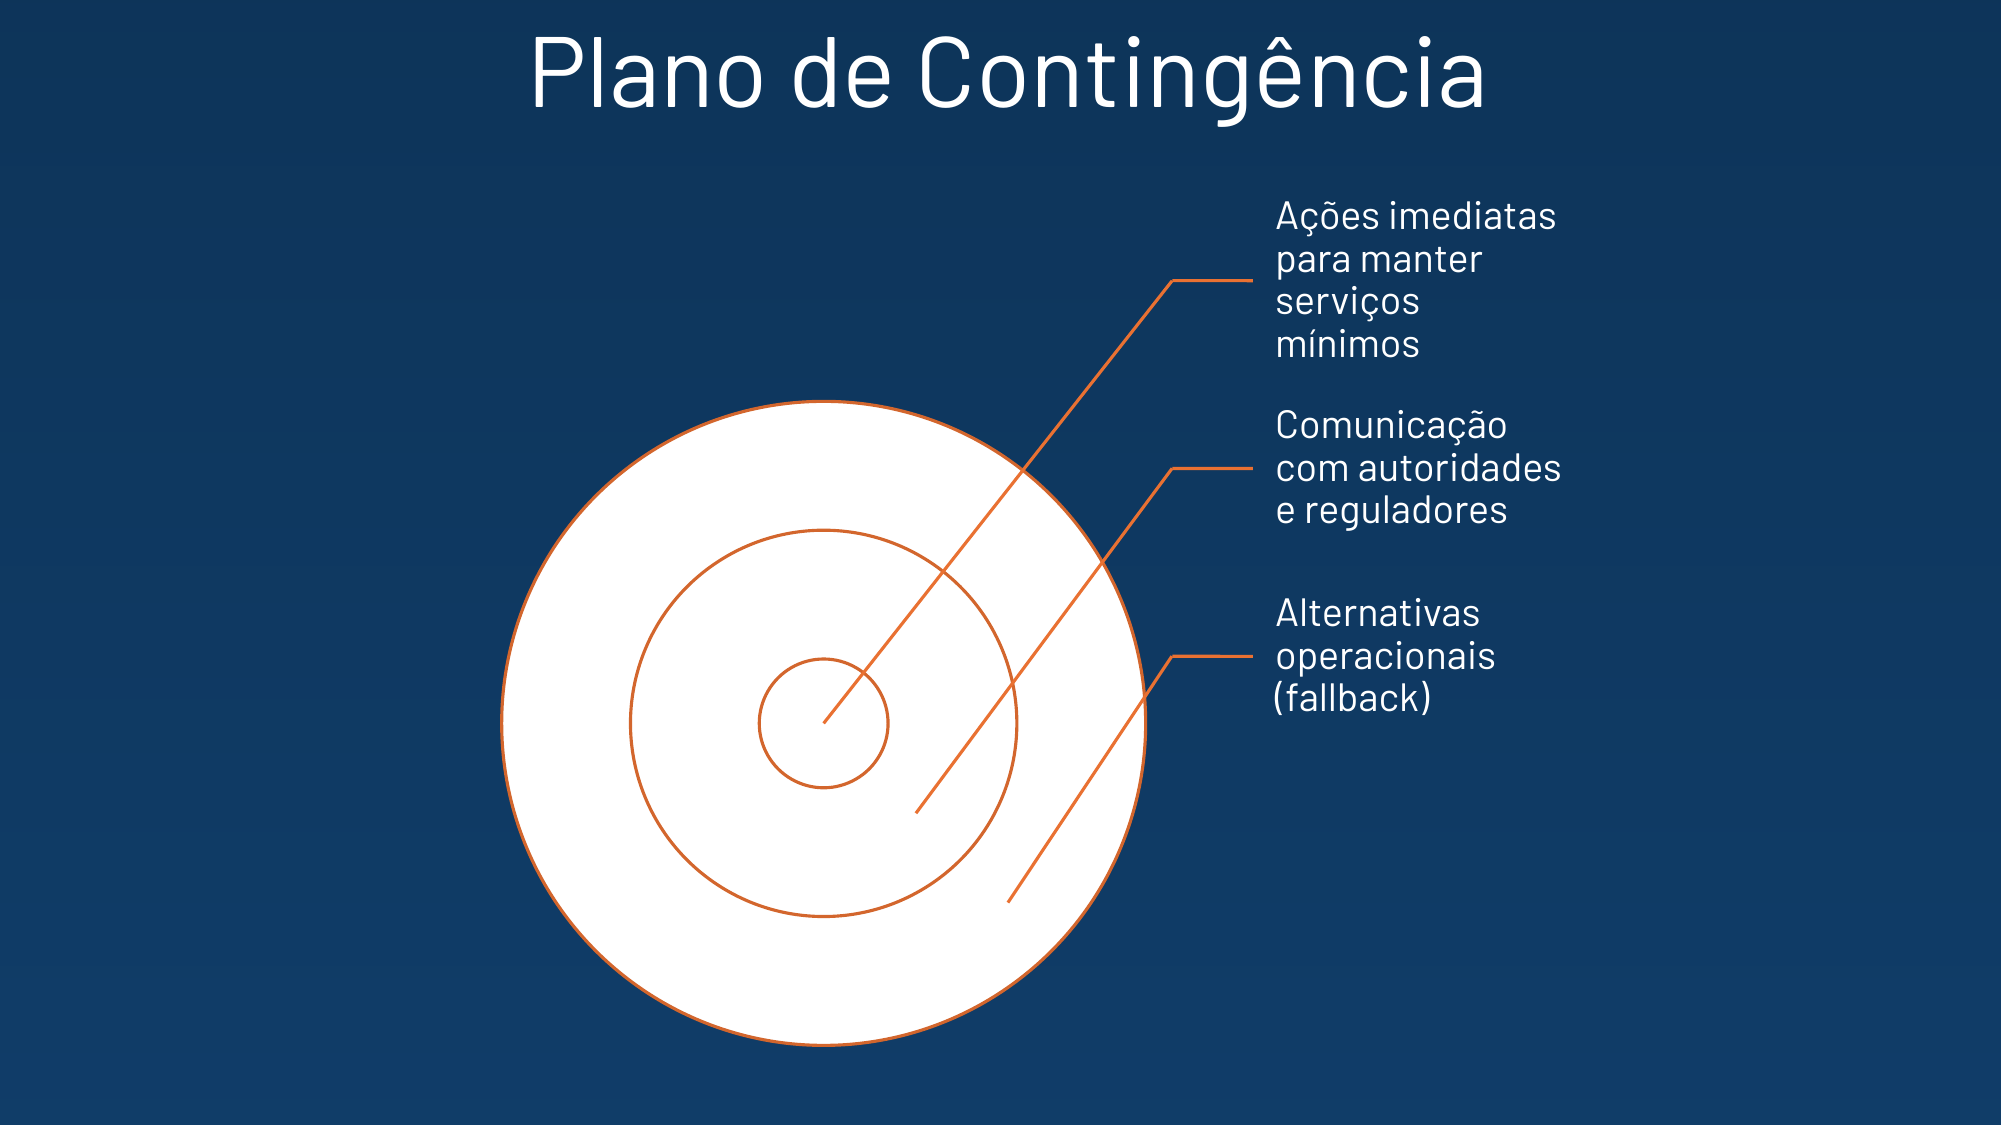

Plano de Contingência

Ações imediatas para manter serviços mínimos
Comunicação com autoridades e reguladores
Alternativas operacionais (fallback)